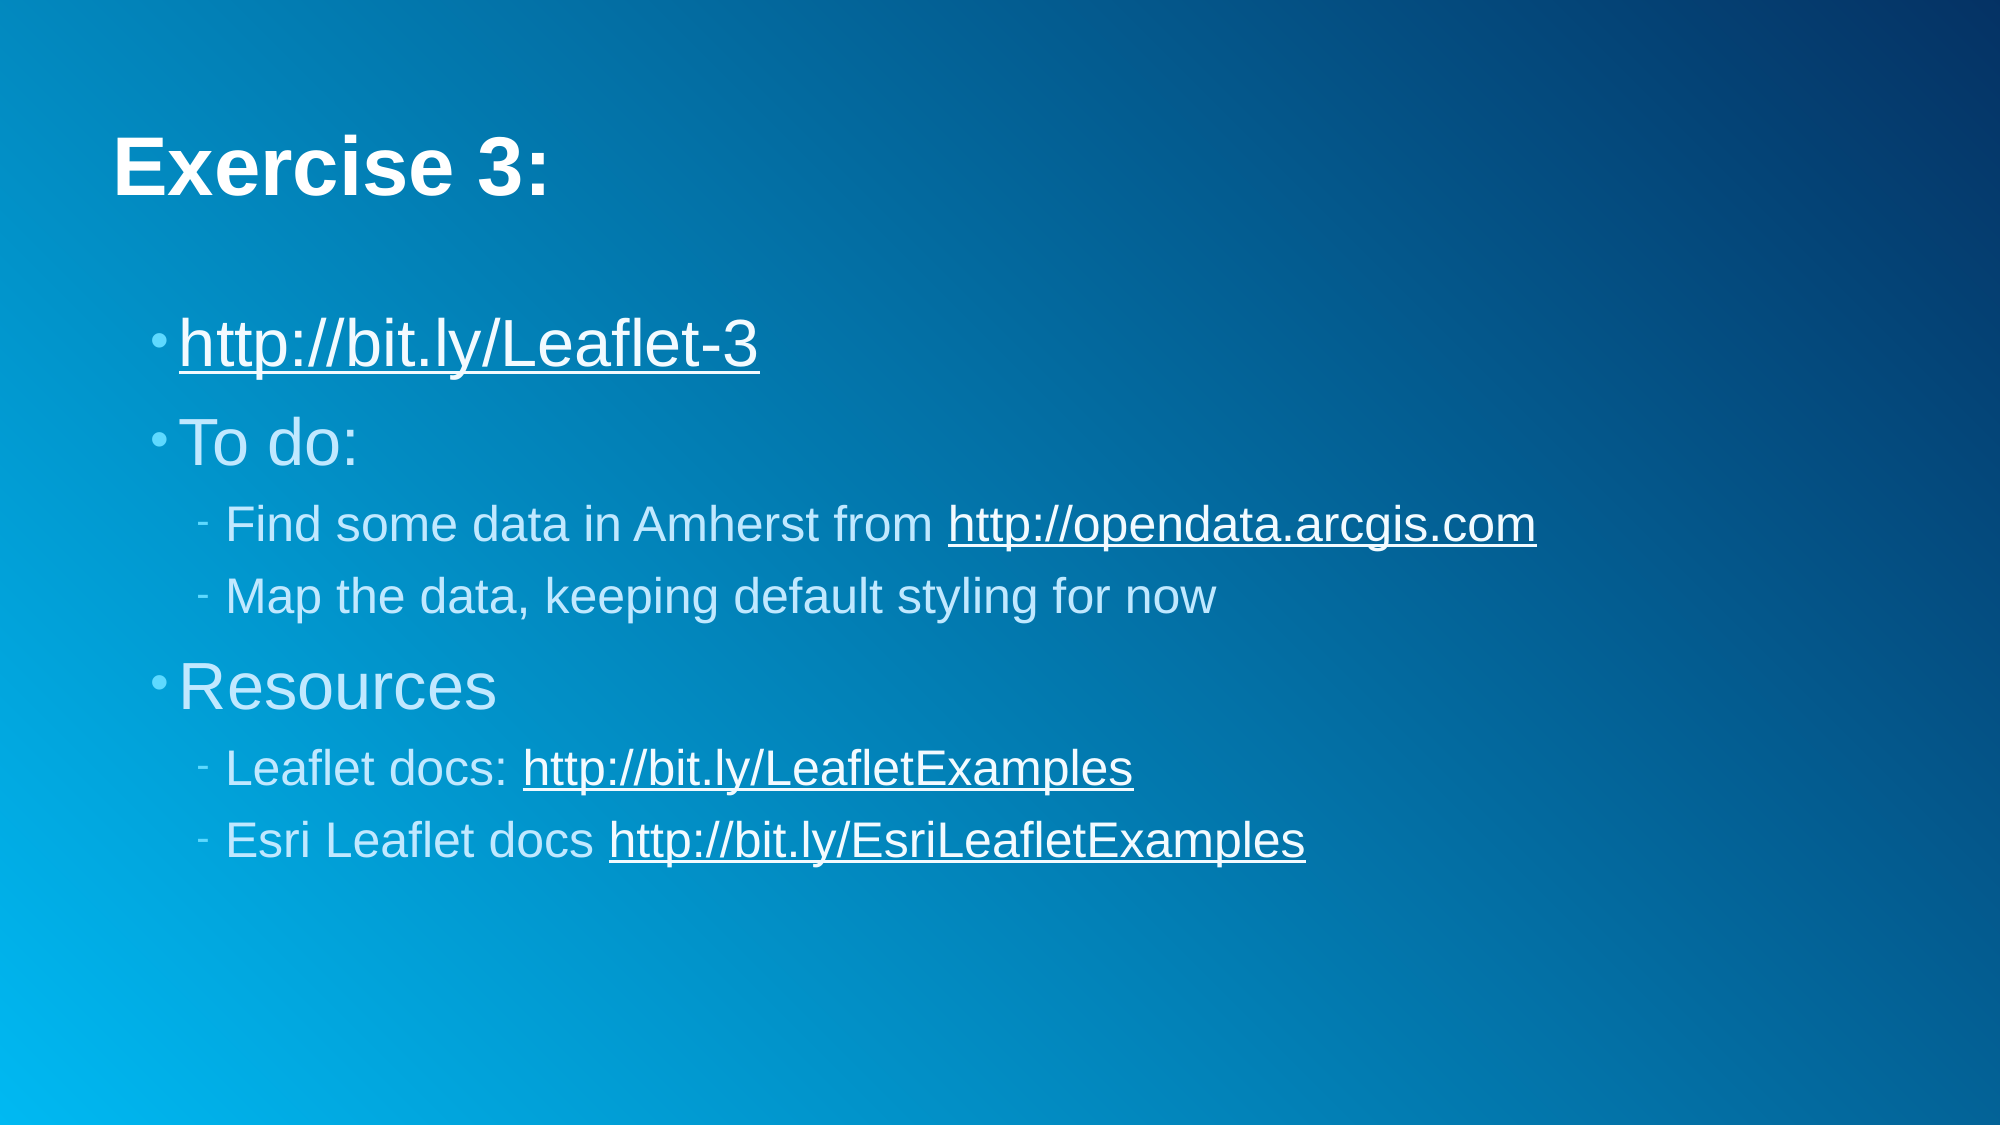

# Exercise 3:
http://bit.ly/Leaflet-3
To do:
Find some data in Amherst from http://opendata.arcgis.com
Map the data, keeping default styling for now
Resources
Leaflet docs: http://bit.ly/LeafletExamples
Esri Leaflet docs http://bit.ly/EsriLeafletExamples